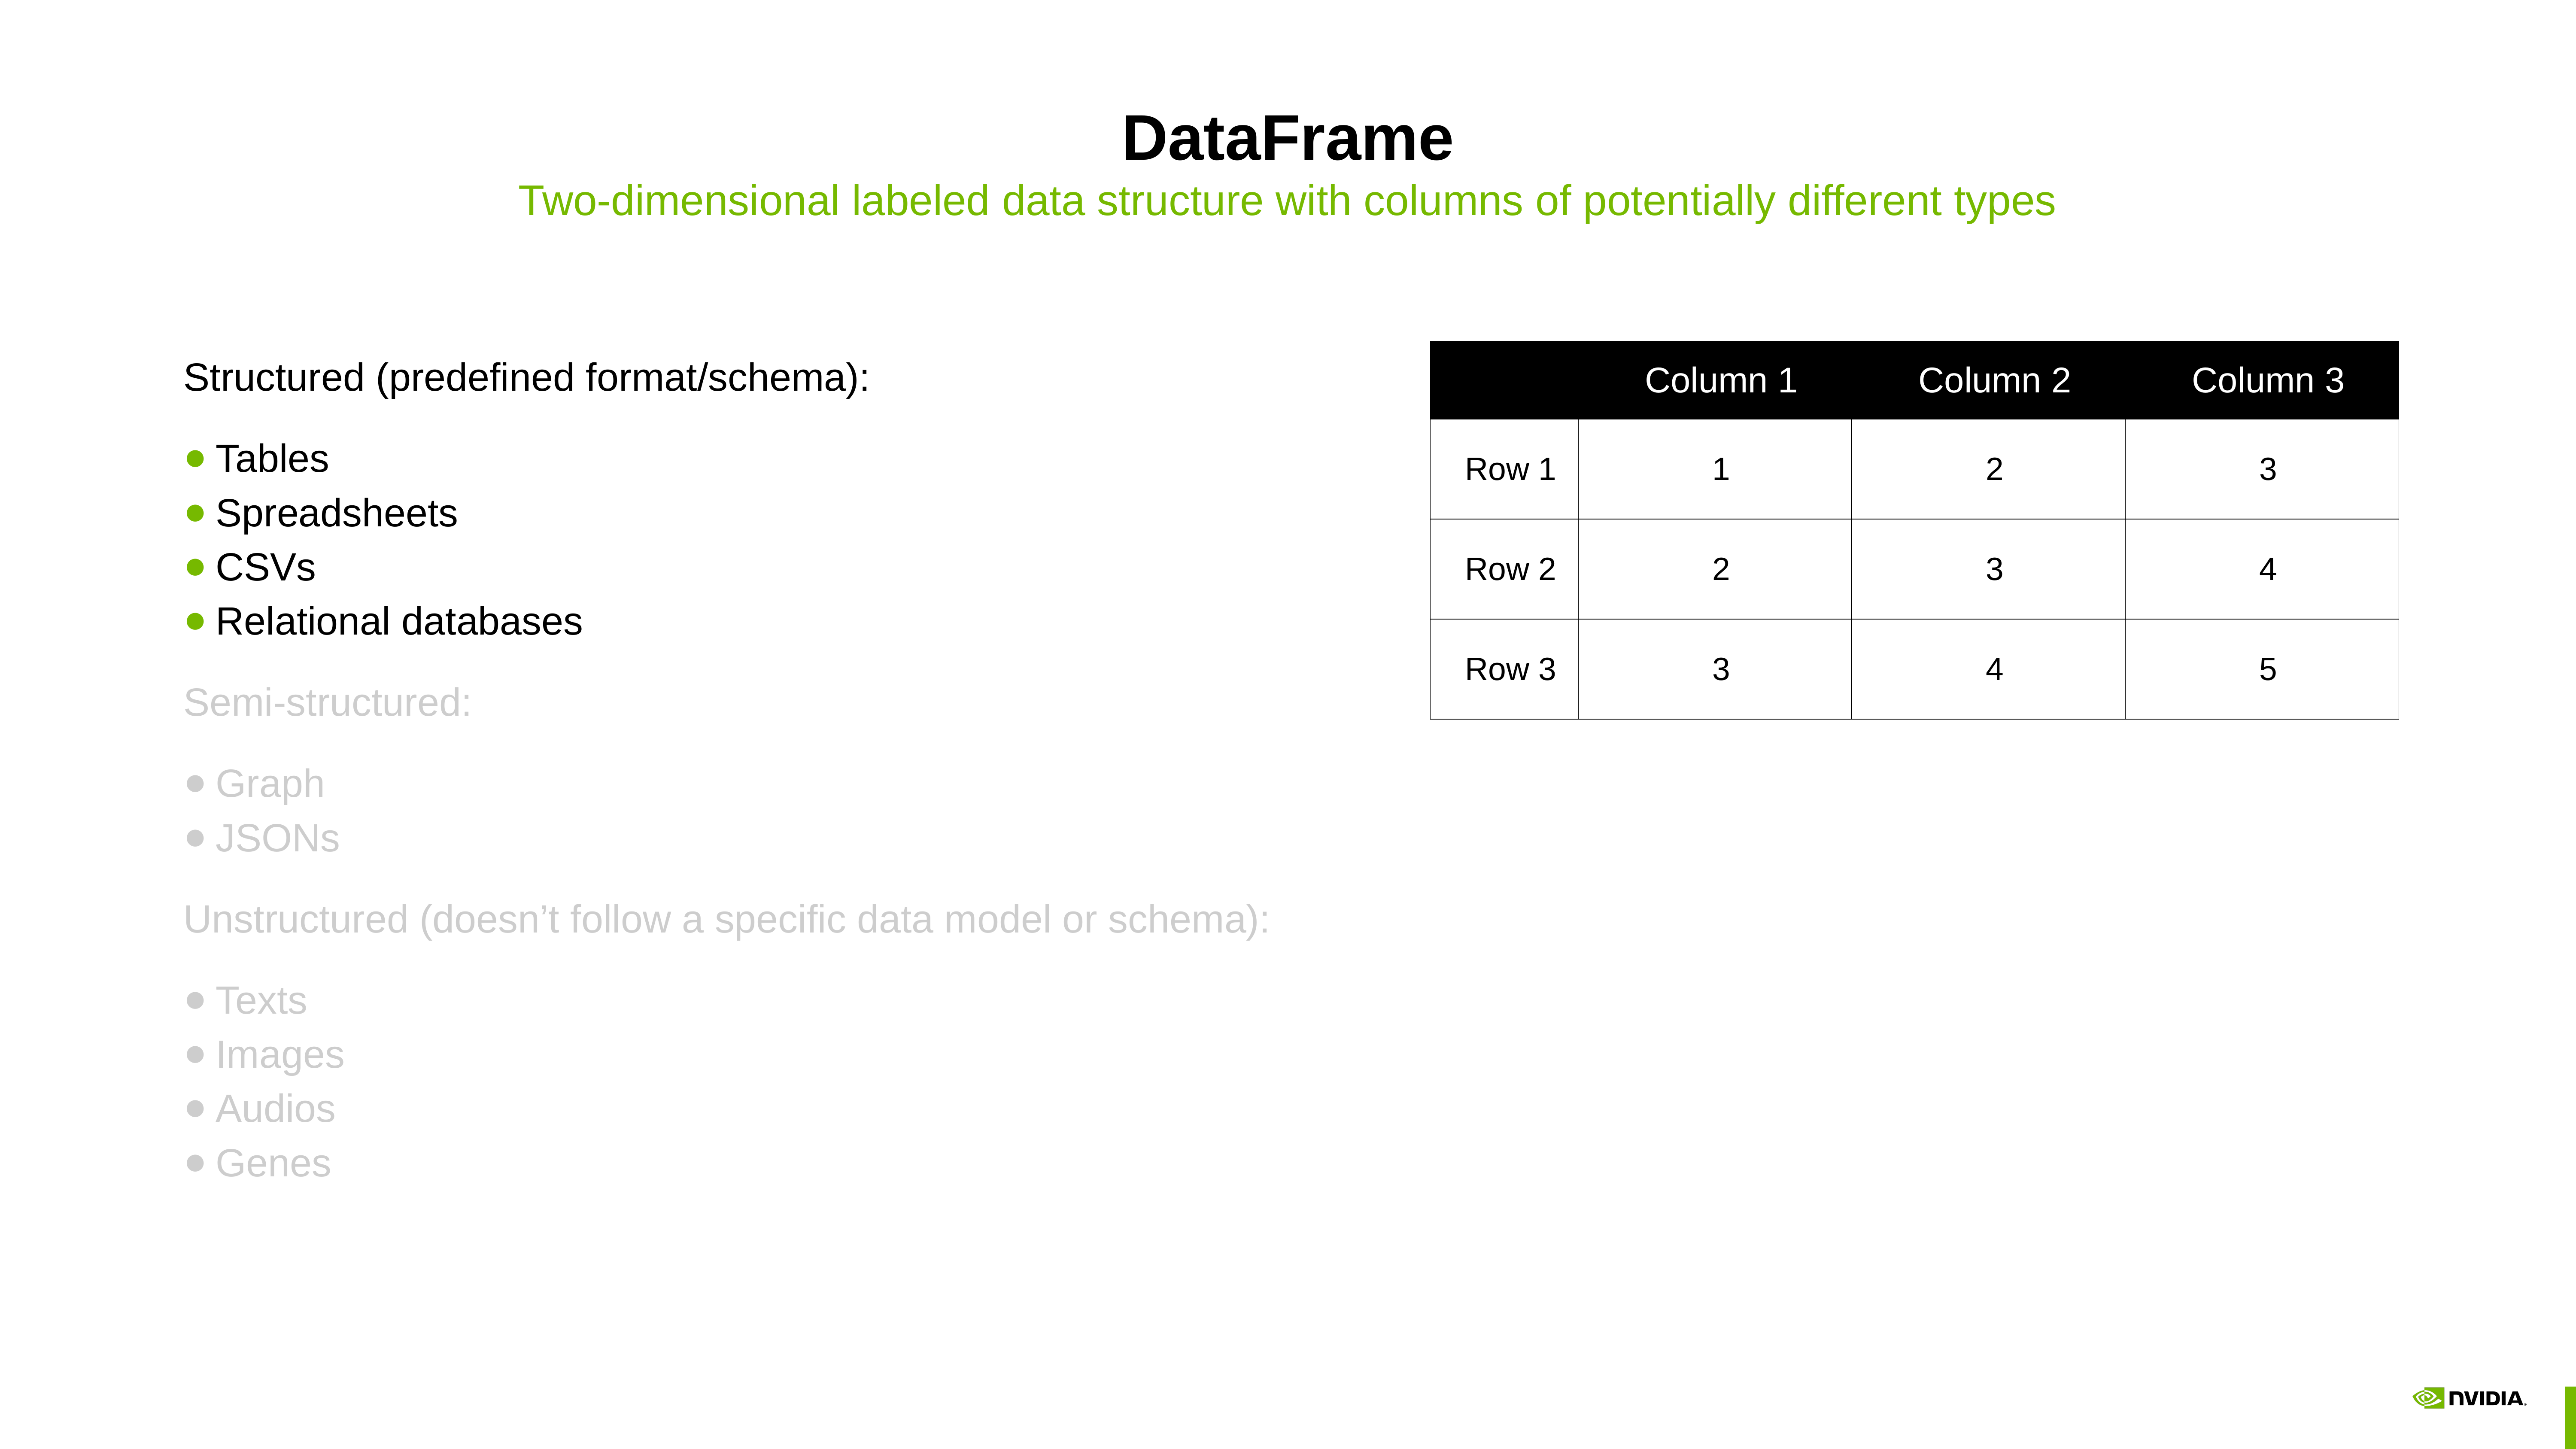

# DataFrame
Two-dimensional labeled data structure with columns of potentially different types
Structured (predefined format/schema):
Tables
Spreadsheets
CSVs
Relational databases
Semi-structured:
Graph
JSONs
Unstructured (doesn’t follow a specific data model or schema):
Texts
Images
Audios
Genes

|  | Column 1 | Column 2 | Column 3 |
| --- | --- | --- | --- |
| Row 1 | 1 | 2 | 3 |
| Row 2 | 2 | 3 | 4 |
| Row 3 | 3 | 4 | 5 |